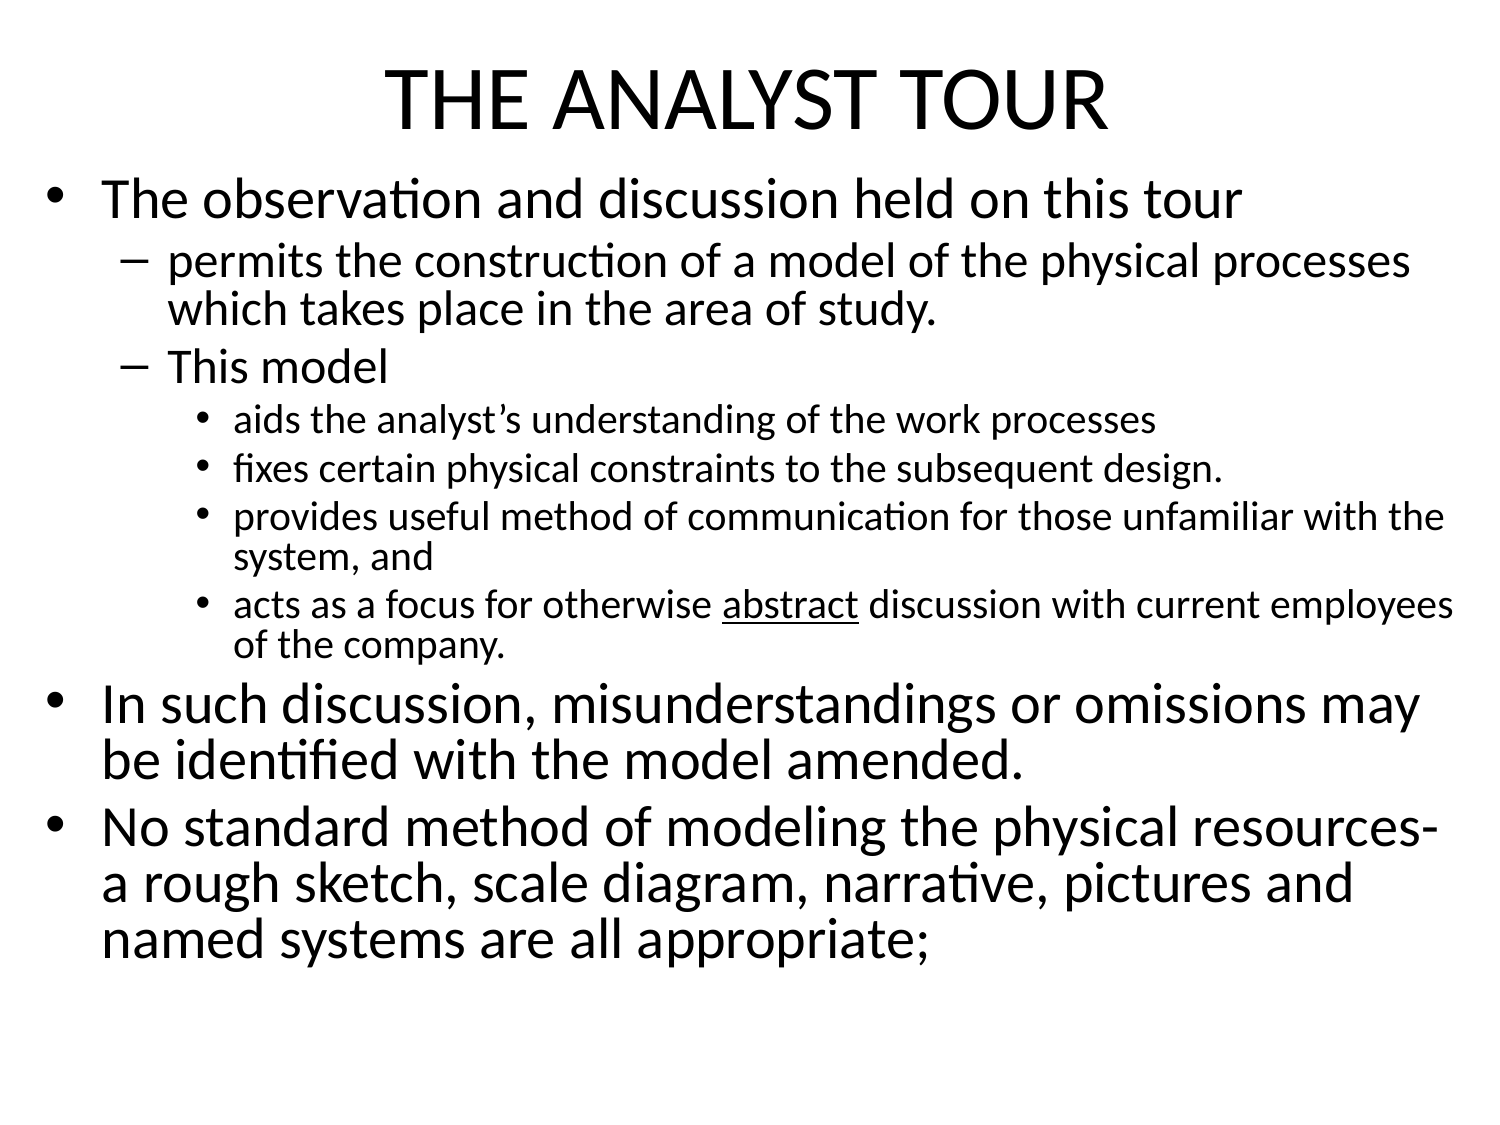

# THE ANALYST TOUR
The observation and discussion held on this tour
permits the construction of a model of the physical processes which takes place in the area of study.
This model
aids the analyst’s understanding of the work processes
fixes certain physical constraints to the subsequent design.
provides useful method of communication for those unfamiliar with the system, and
acts as a focus for otherwise abstract discussion with current employees of the company.
In such discussion, misunderstandings or omissions may be identified with the model amended.
No standard method of modeling the physical resources- a rough sketch, scale diagram, narrative, pictures and named systems are all appropriate;